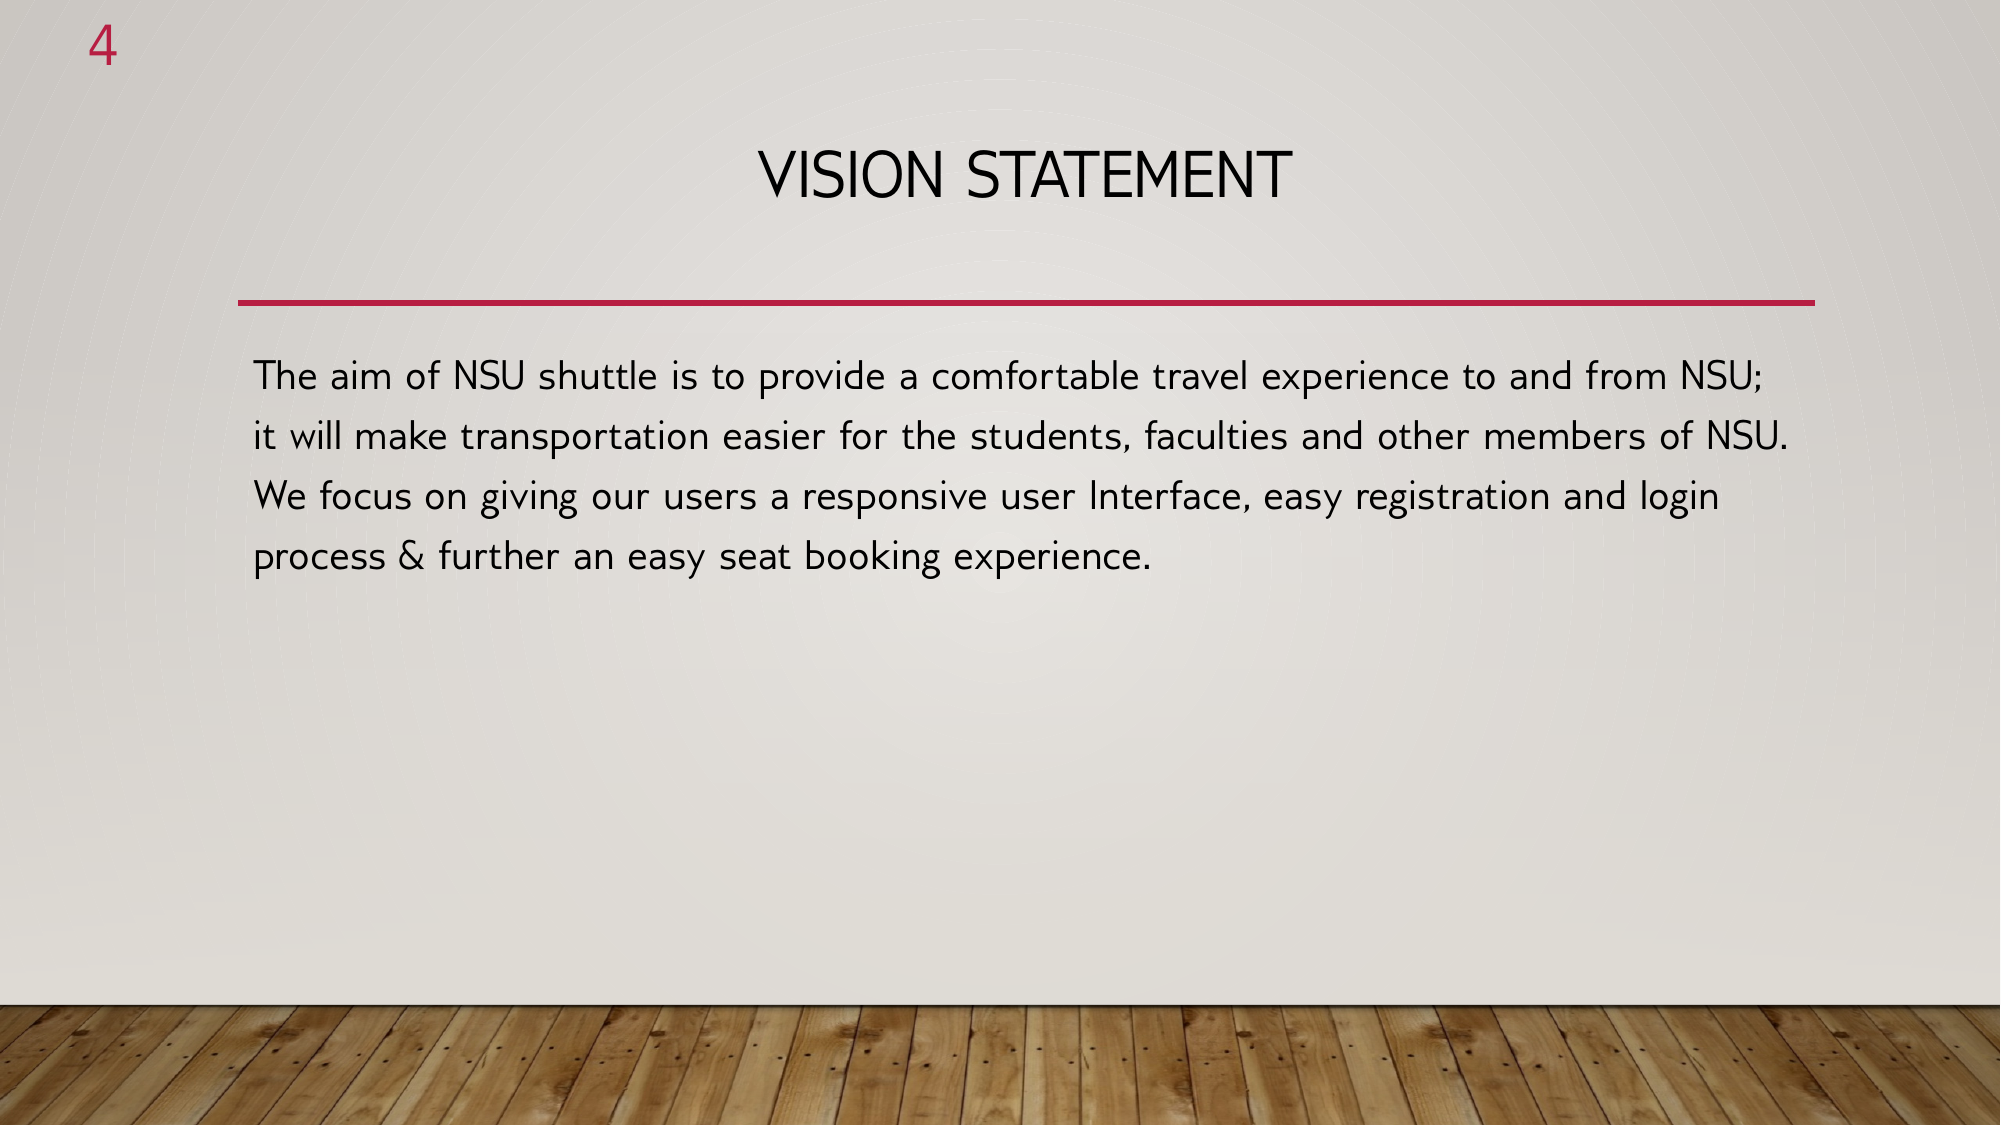

4
# Vision Statement
The aim of NSU shuttle is to provide a comfortable travel experience to and from NSU; it will make transportation easier for the students, faculties and other members of NSU. We focus on giving our users a responsive user Interface, easy registration and login process & further an easy seat booking experience.